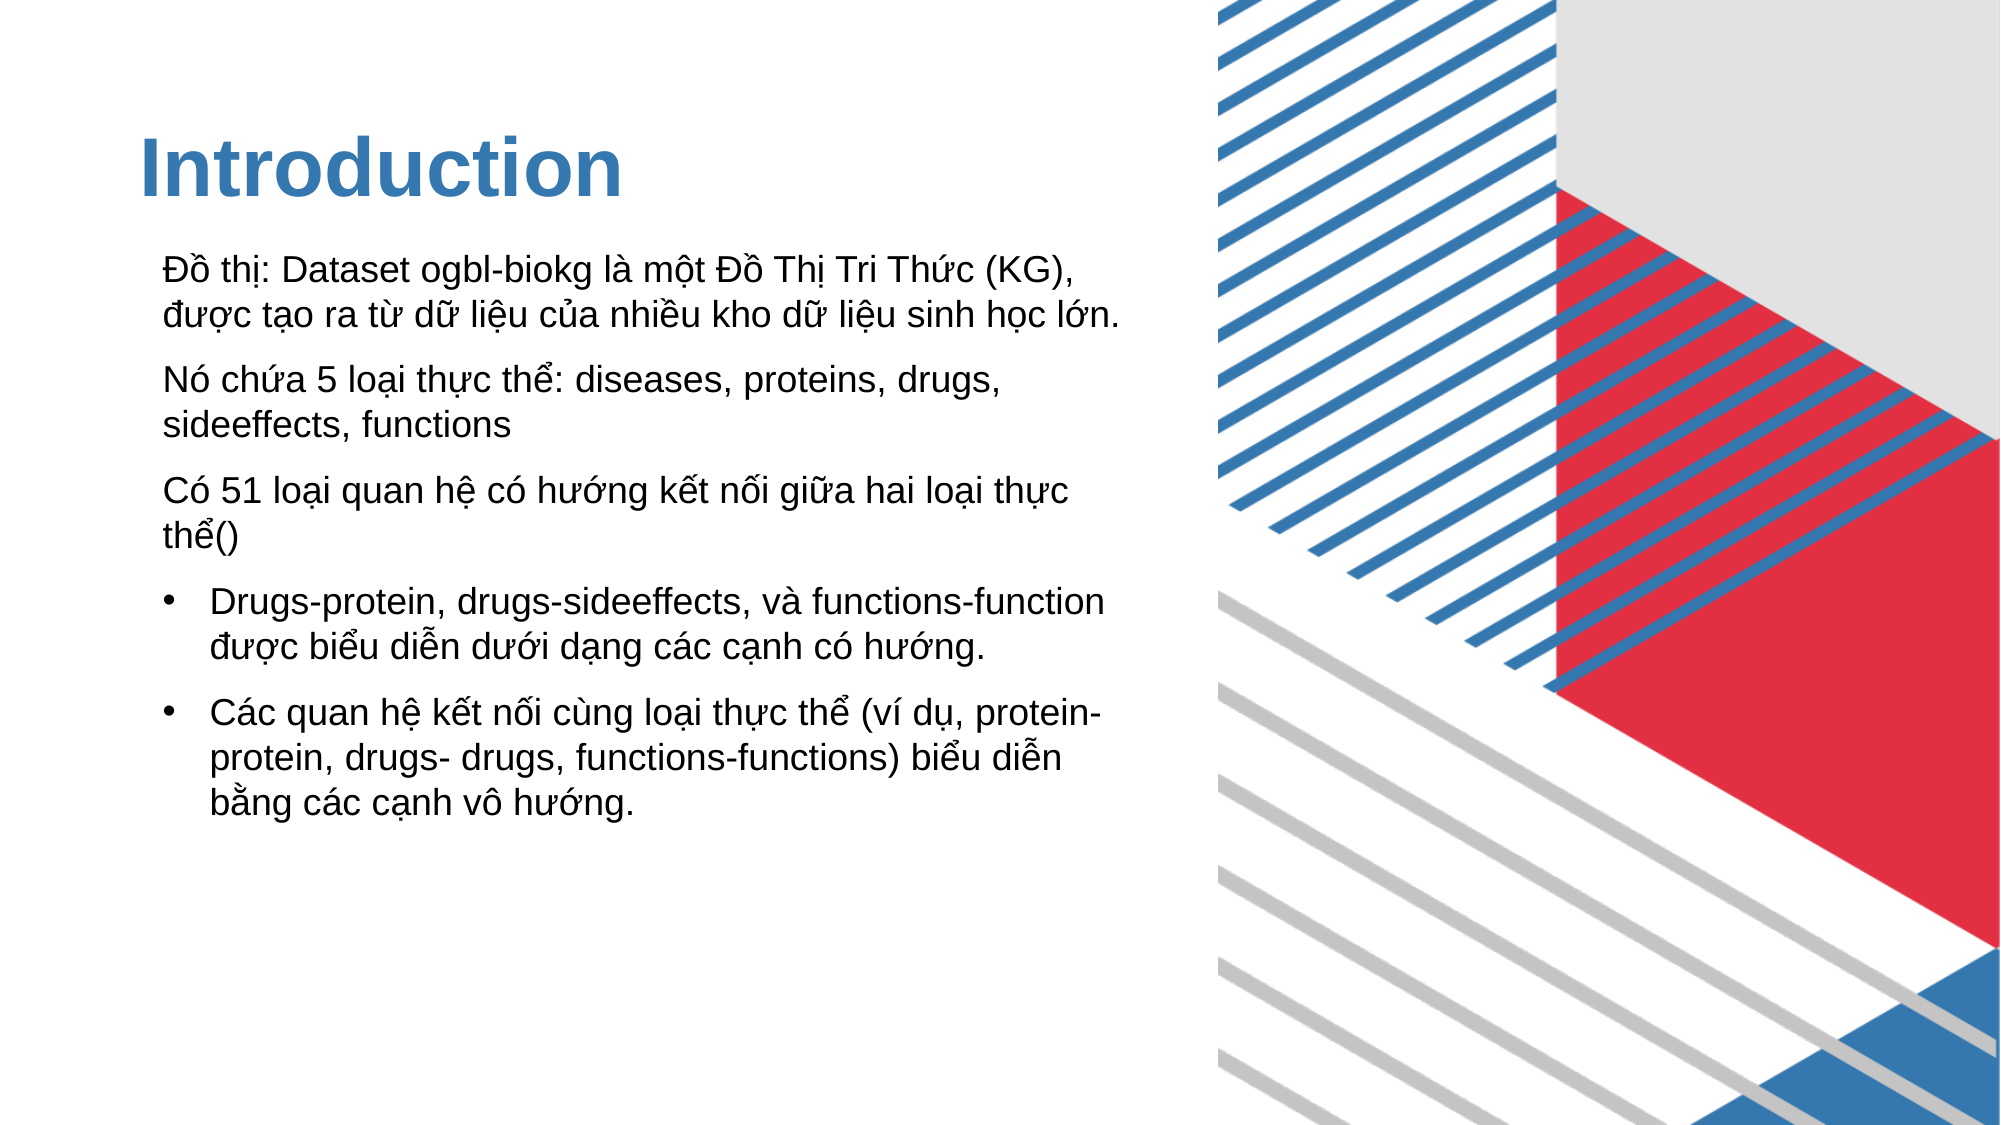

# Introduction
Đồ thị: Dataset ogbl-biokg là một Đồ Thị Tri Thức (KG), được tạo ra từ dữ liệu của nhiều kho dữ liệu sinh học lớn.
Nó chứa 5 loại thực thể: diseases, proteins, drugs, sideeffects, functions
Có 51 loại quan hệ có hướng kết nối giữa hai loại thực thể()
Drugs-protein, drugs-sideeffects, và functions-function được biểu diễn dưới dạng các cạnh có hướng.
Các quan hệ kết nối cùng loại thực thể (ví dụ, protein-protein, drugs- drugs, functions-functions) biểu diễn bằng các cạnh vô hướng.